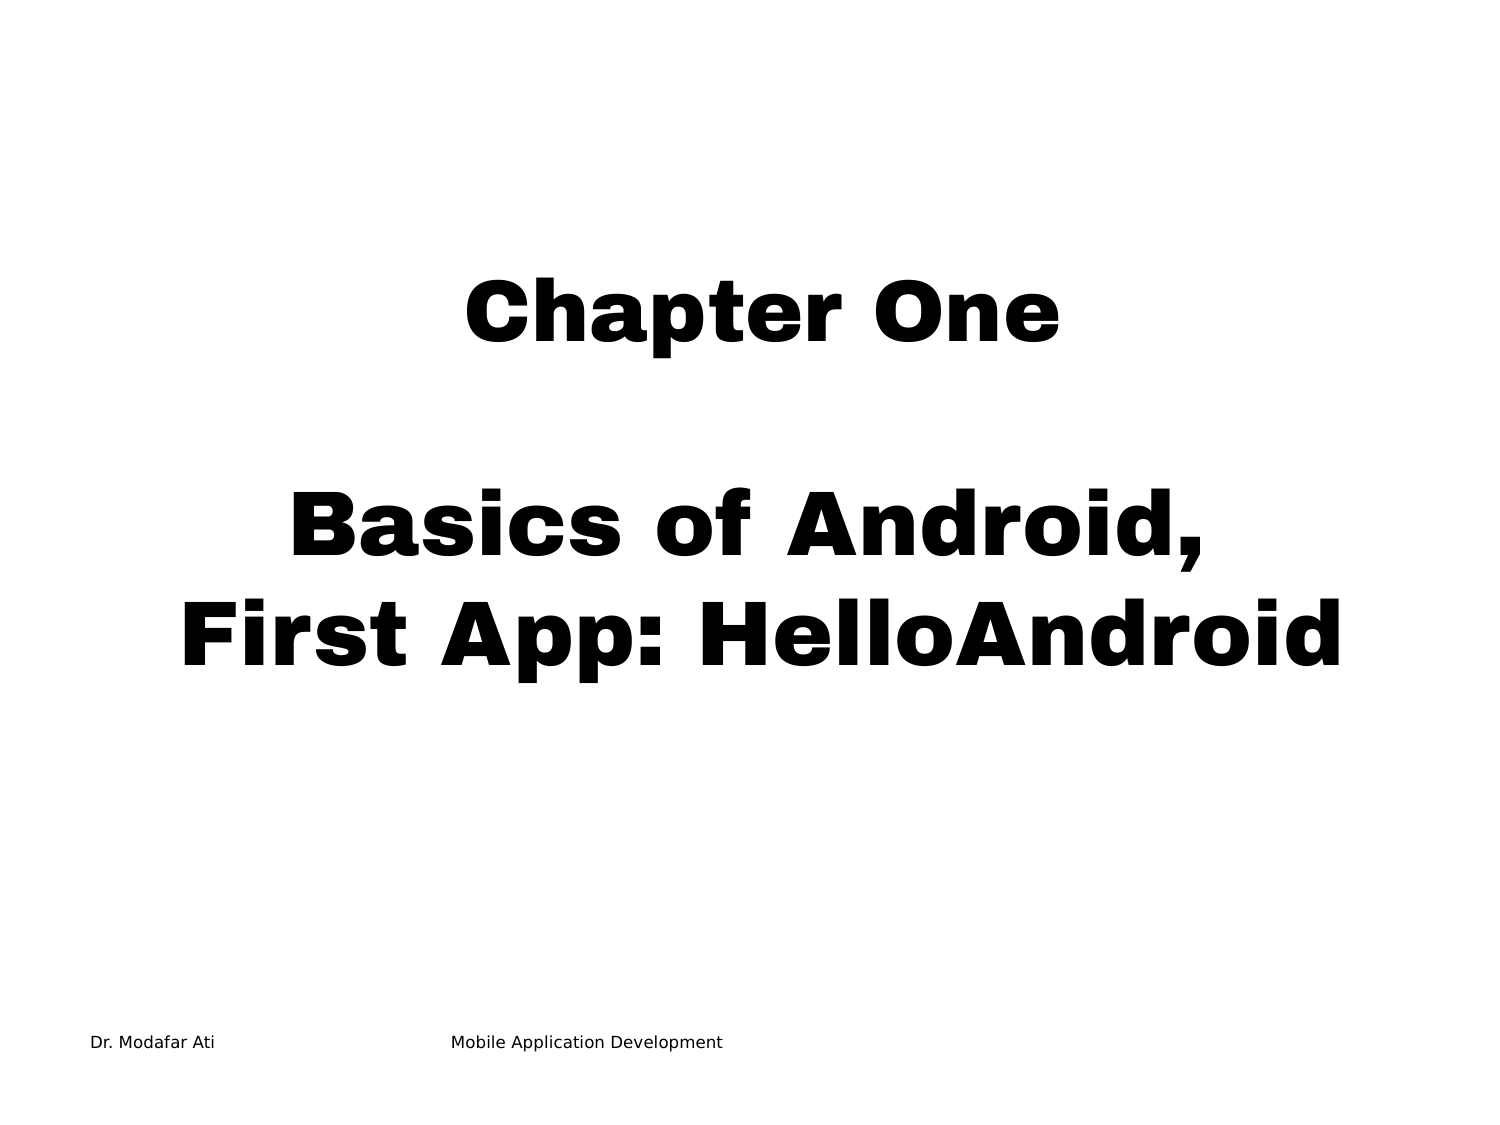

# Chapter One Basics of Android, First App: HelloAndroid
Dr. Modafar Ati                                             Mobile Application Development